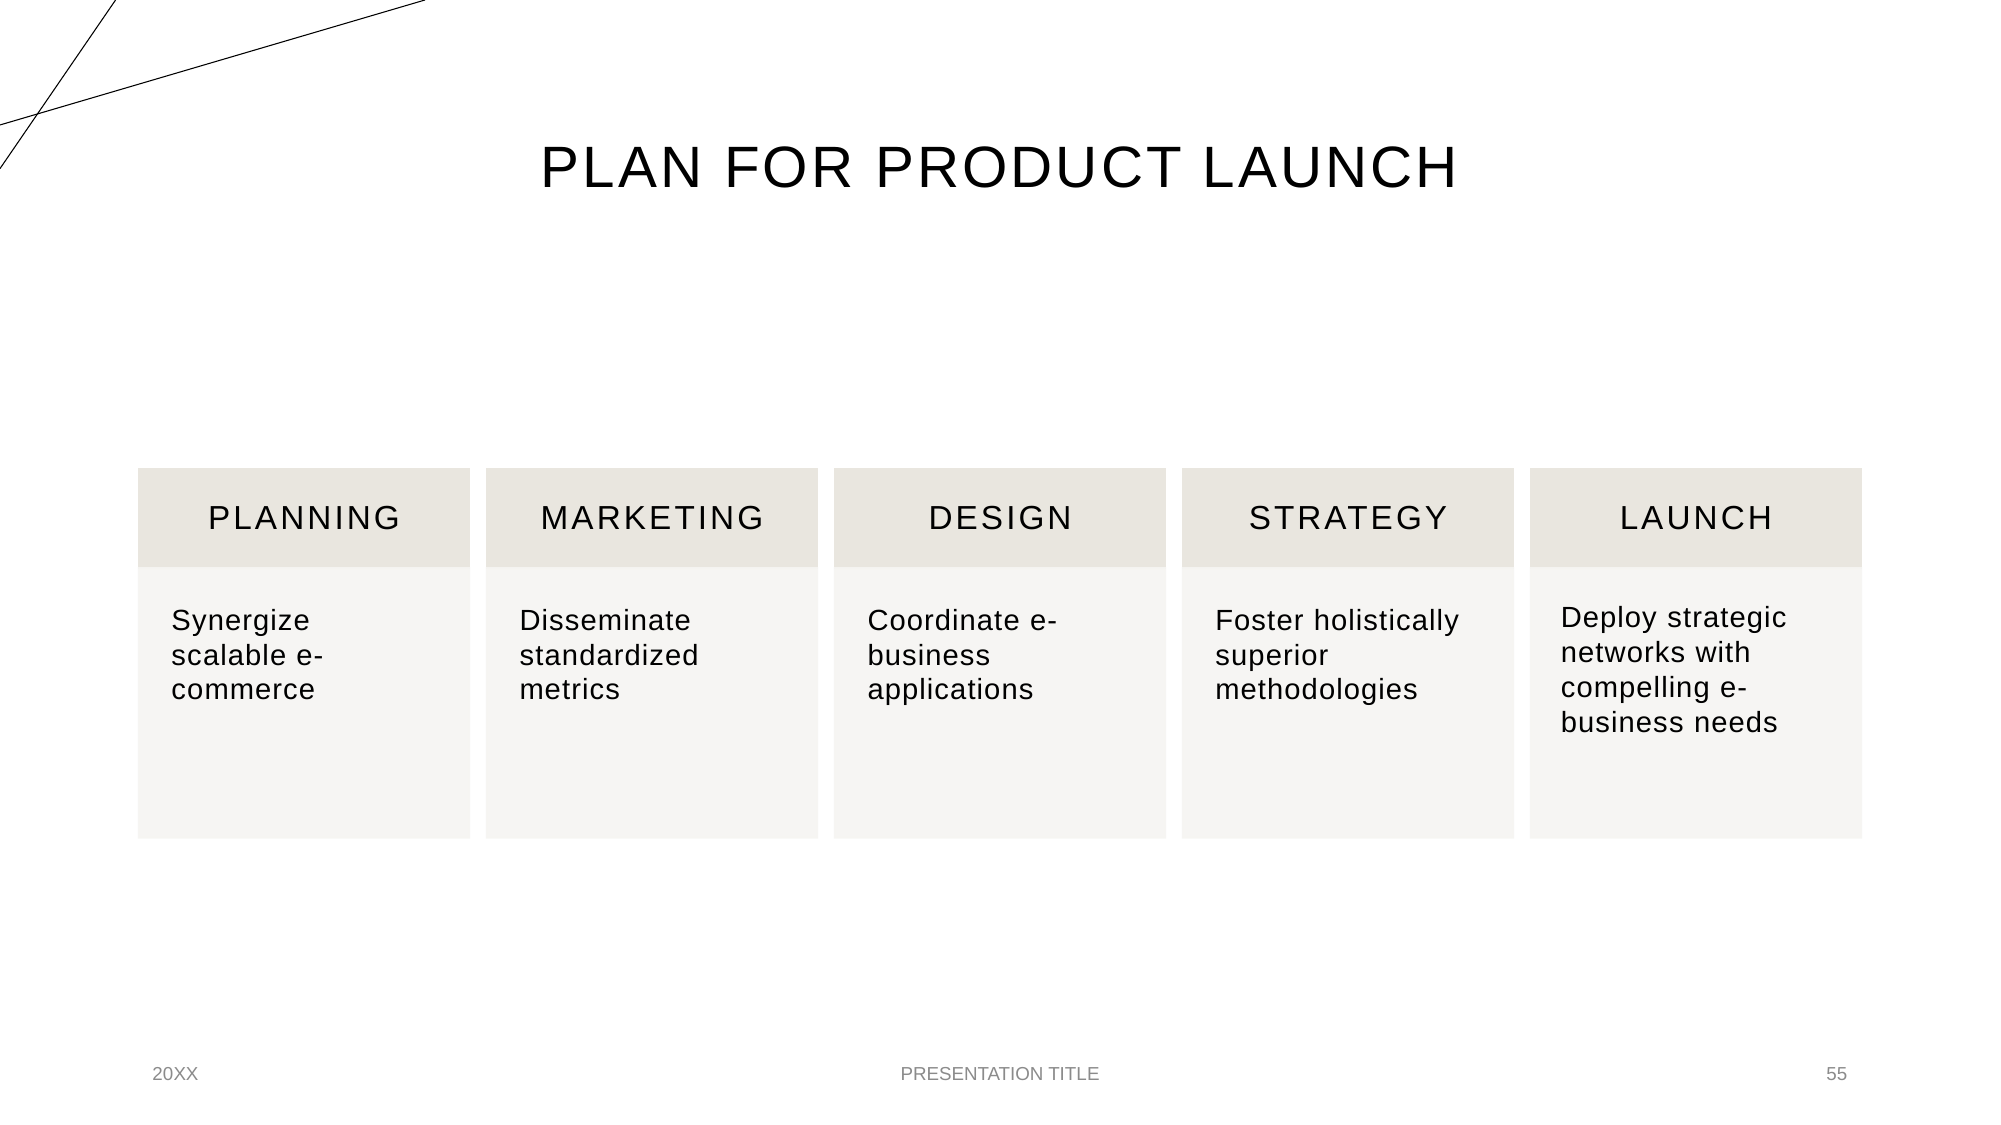

# PLAN FOR PRODUCT LAUNCH
PLANNING
Synergize scalable e-commerce
MARKETING
Disseminate standardized metrics
DESIGN
Coordinate e-business applications
STRATEGY
Foster holistically superior methodologies
LAUNCH
Deploy strategic networks with compelling e-business needs
20XX
PRESENTATION TITLE
55